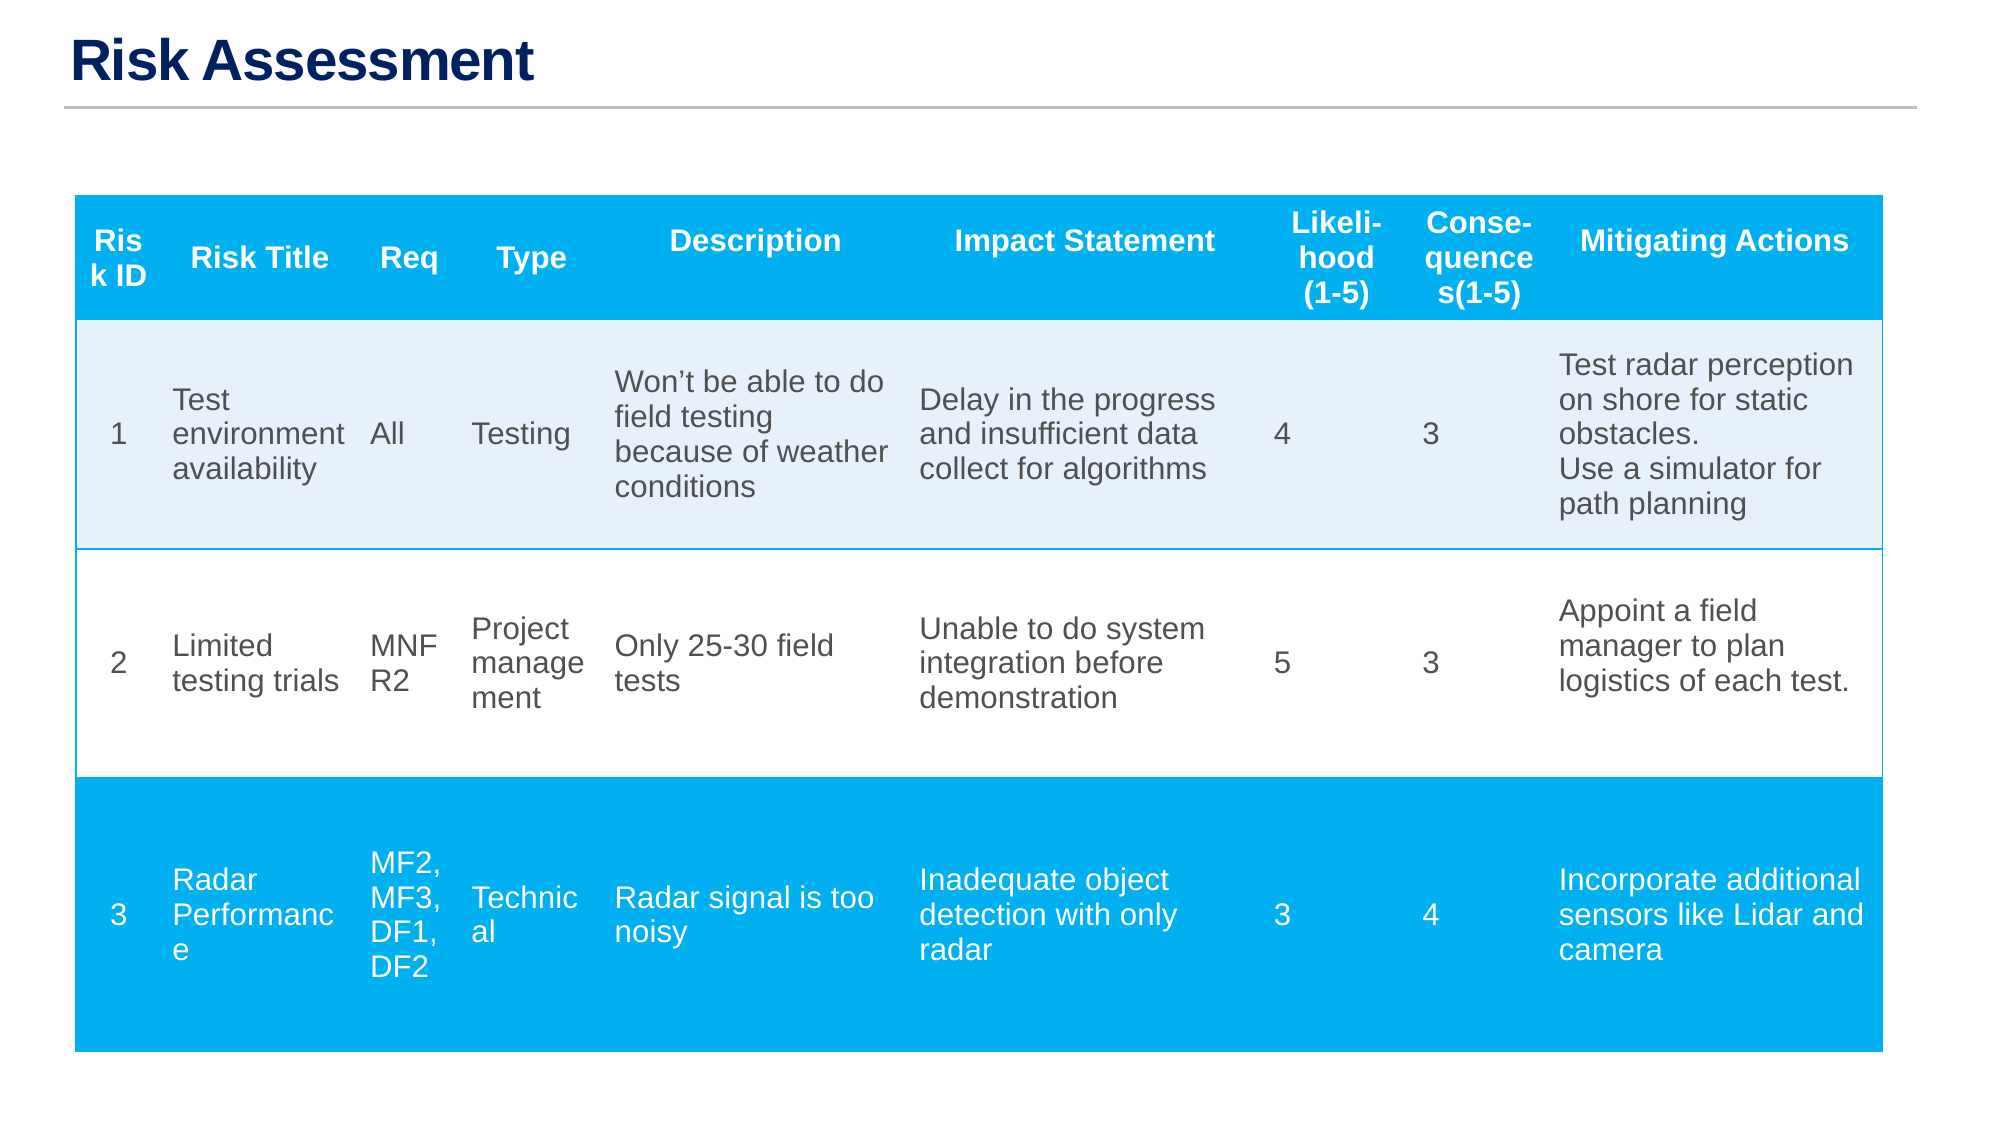

Risk Assessment
| Risk ID | Risk Title | Req | Type | Description | Impact Statement | Likeli- hood (1-5) | Conse- quences(1-5) | Mitigating Actions |
| --- | --- | --- | --- | --- | --- | --- | --- | --- |
| 1 | Test environment availability | All | Testing | Won’t be able to do field testing because of weather conditions | Delay in the progress and insufficient data collect for algorithms | 4 | 3 | Test radar perception on shore for static obstacles. Use a simulator for path planning |
| 2 | Limited testing trials | MNFR2 | Project management | Only 25-30 field tests | Unable to do system integration before demonstration | 5 | 3 | Appoint a field manager to plan logistics of each test. |
| 3 | Radar Performance | MF2, MF3, DF1, DF2 | Technical | Radar signal is too noisy | Inadequate object detection with only radar | 3 | 4 | Incorporate additional sensors like Lidar and camera |